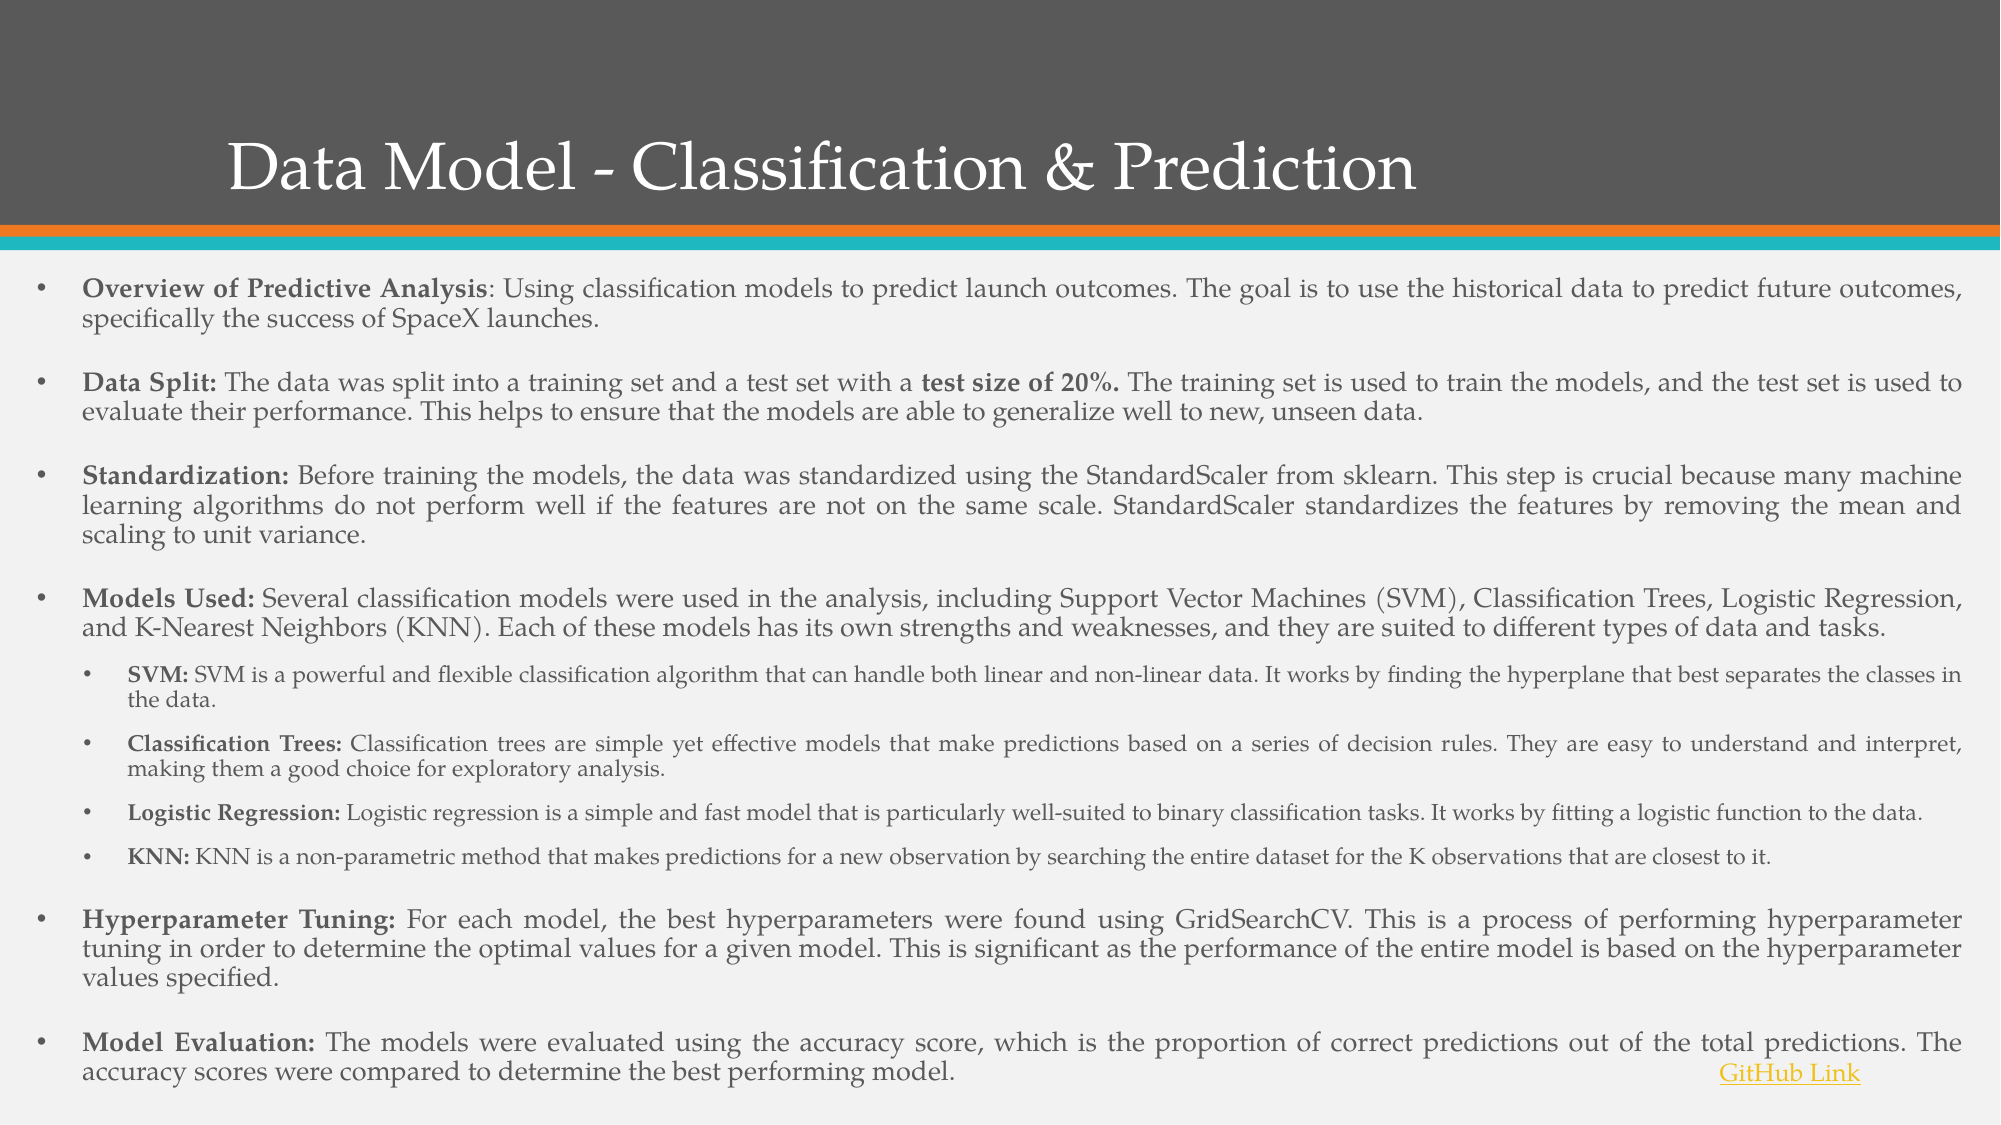

# Data Model - Classification & Prediction
Overview of Predictive Analysis: Using classification models to predict launch outcomes. The goal is to use the historical data to predict future outcomes, specifically the success of SpaceX launches.
Data Split: The data was split into a training set and a test set with a test size of 20%. The training set is used to train the models, and the test set is used to evaluate their performance. This helps to ensure that the models are able to generalize well to new, unseen data.
Standardization: Before training the models, the data was standardized using the StandardScaler from sklearn. This step is crucial because many machine learning algorithms do not perform well if the features are not on the same scale. StandardScaler standardizes the features by removing the mean and scaling to unit variance.
Models Used: Several classification models were used in the analysis, including Support Vector Machines (SVM), Classification Trees, Logistic Regression, and K-Nearest Neighbors (KNN). Each of these models has its own strengths and weaknesses, and they are suited to different types of data and tasks.
SVM: SVM is a powerful and flexible classification algorithm that can handle both linear and non-linear data. It works by finding the hyperplane that best separates the classes in the data.
Classification Trees: Classification trees are simple yet effective models that make predictions based on a series of decision rules. They are easy to understand and interpret, making them a good choice for exploratory analysis.
Logistic Regression: Logistic regression is a simple and fast model that is particularly well-suited to binary classification tasks. It works by fitting a logistic function to the data.
KNN: KNN is a non-parametric method that makes predictions for a new observation by searching the entire dataset for the K observations that are closest to it.
Hyperparameter Tuning: For each model, the best hyperparameters were found using GridSearchCV. This is a process of performing hyperparameter tuning in order to determine the optimal values for a given model. This is significant as the performance of the entire model is based on the hyperparameter values specified.
Model Evaluation: The models were evaluated using the accuracy score, which is the proportion of correct predictions out of the total predictions. The accuracy scores were compared to determine the best performing model.
GitHub Link